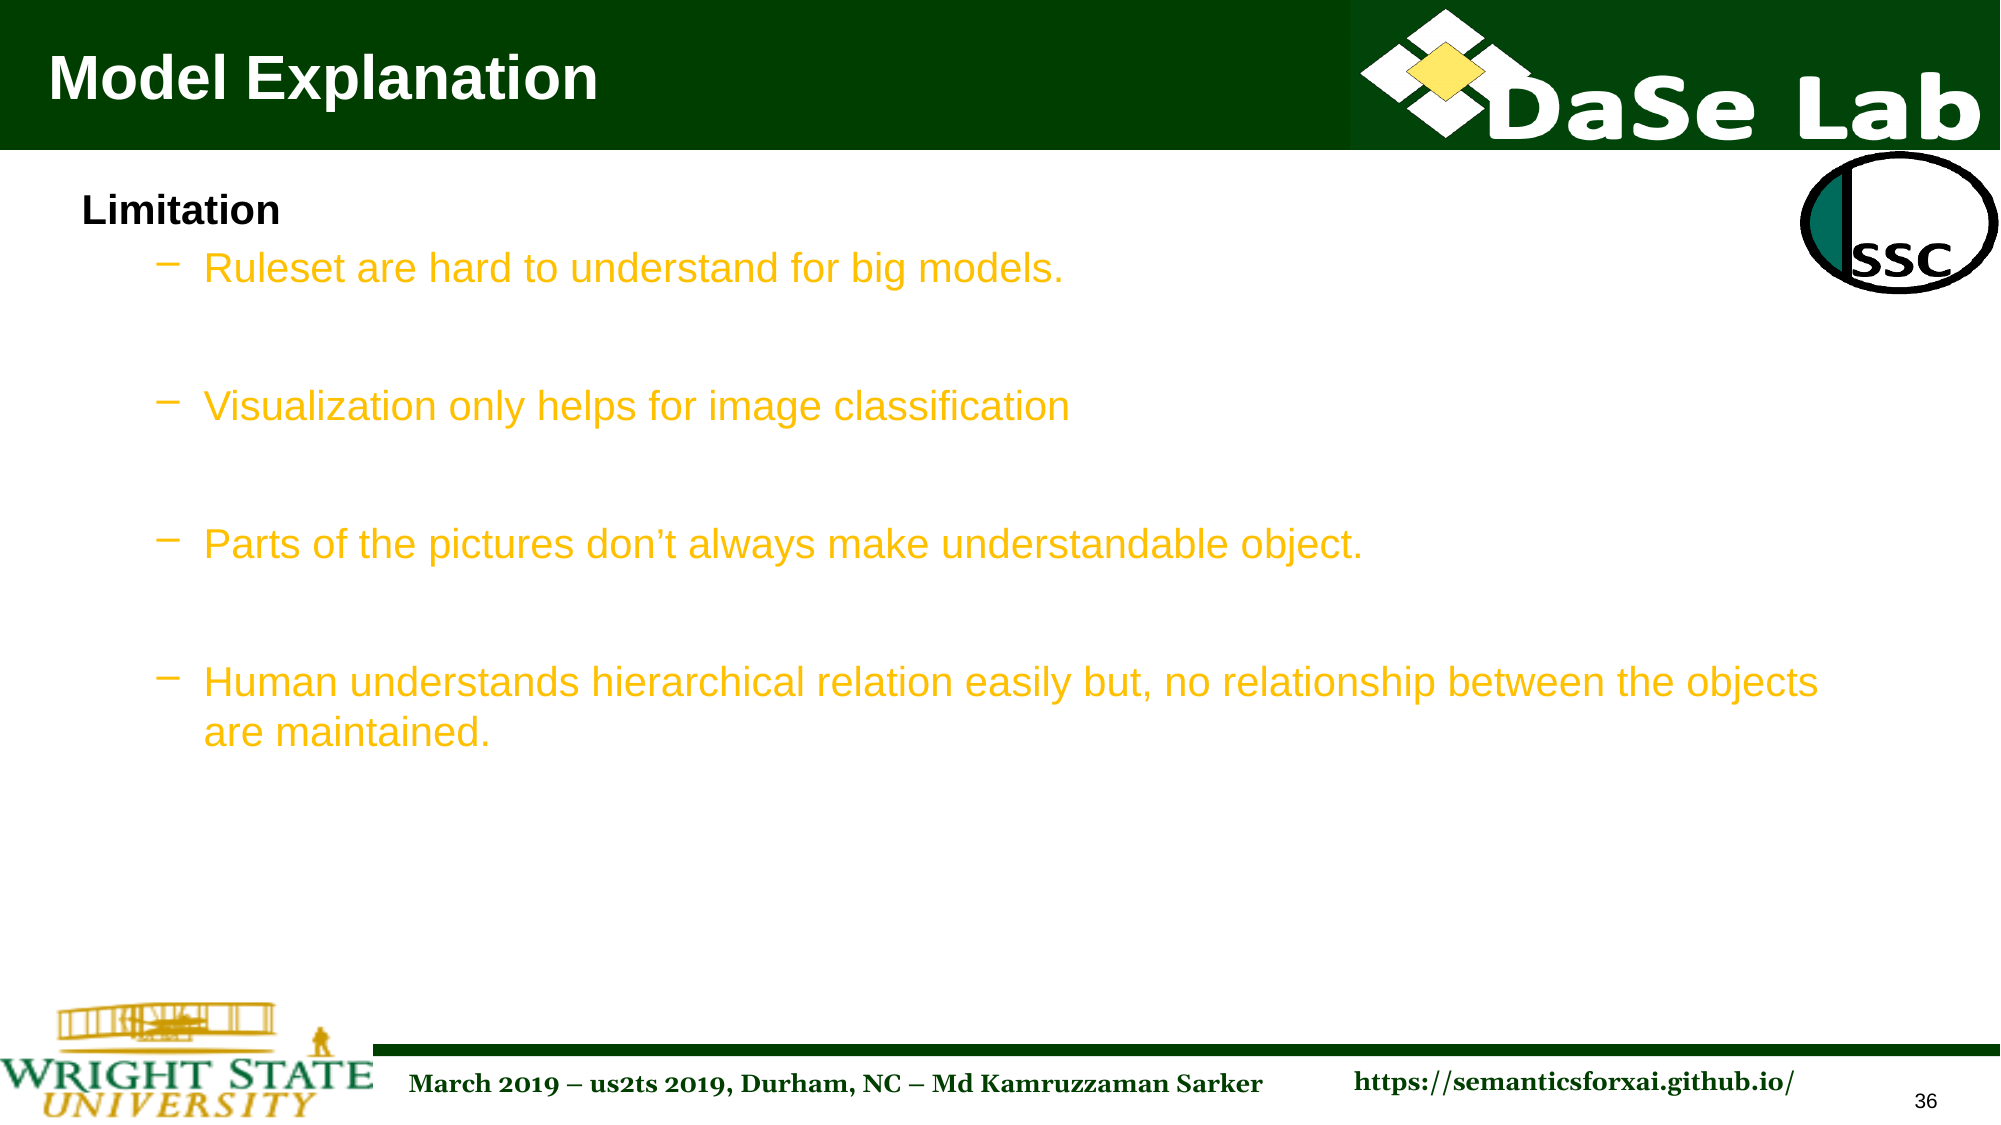

# Model Explanation
Limitation
Ruleset are hard to understand for big models.

Visualization only helps for image classification

Parts of the pictures don’t always make understandable object.

Human understands hierarchical relation easily but, no relationship between the objects are maintained.